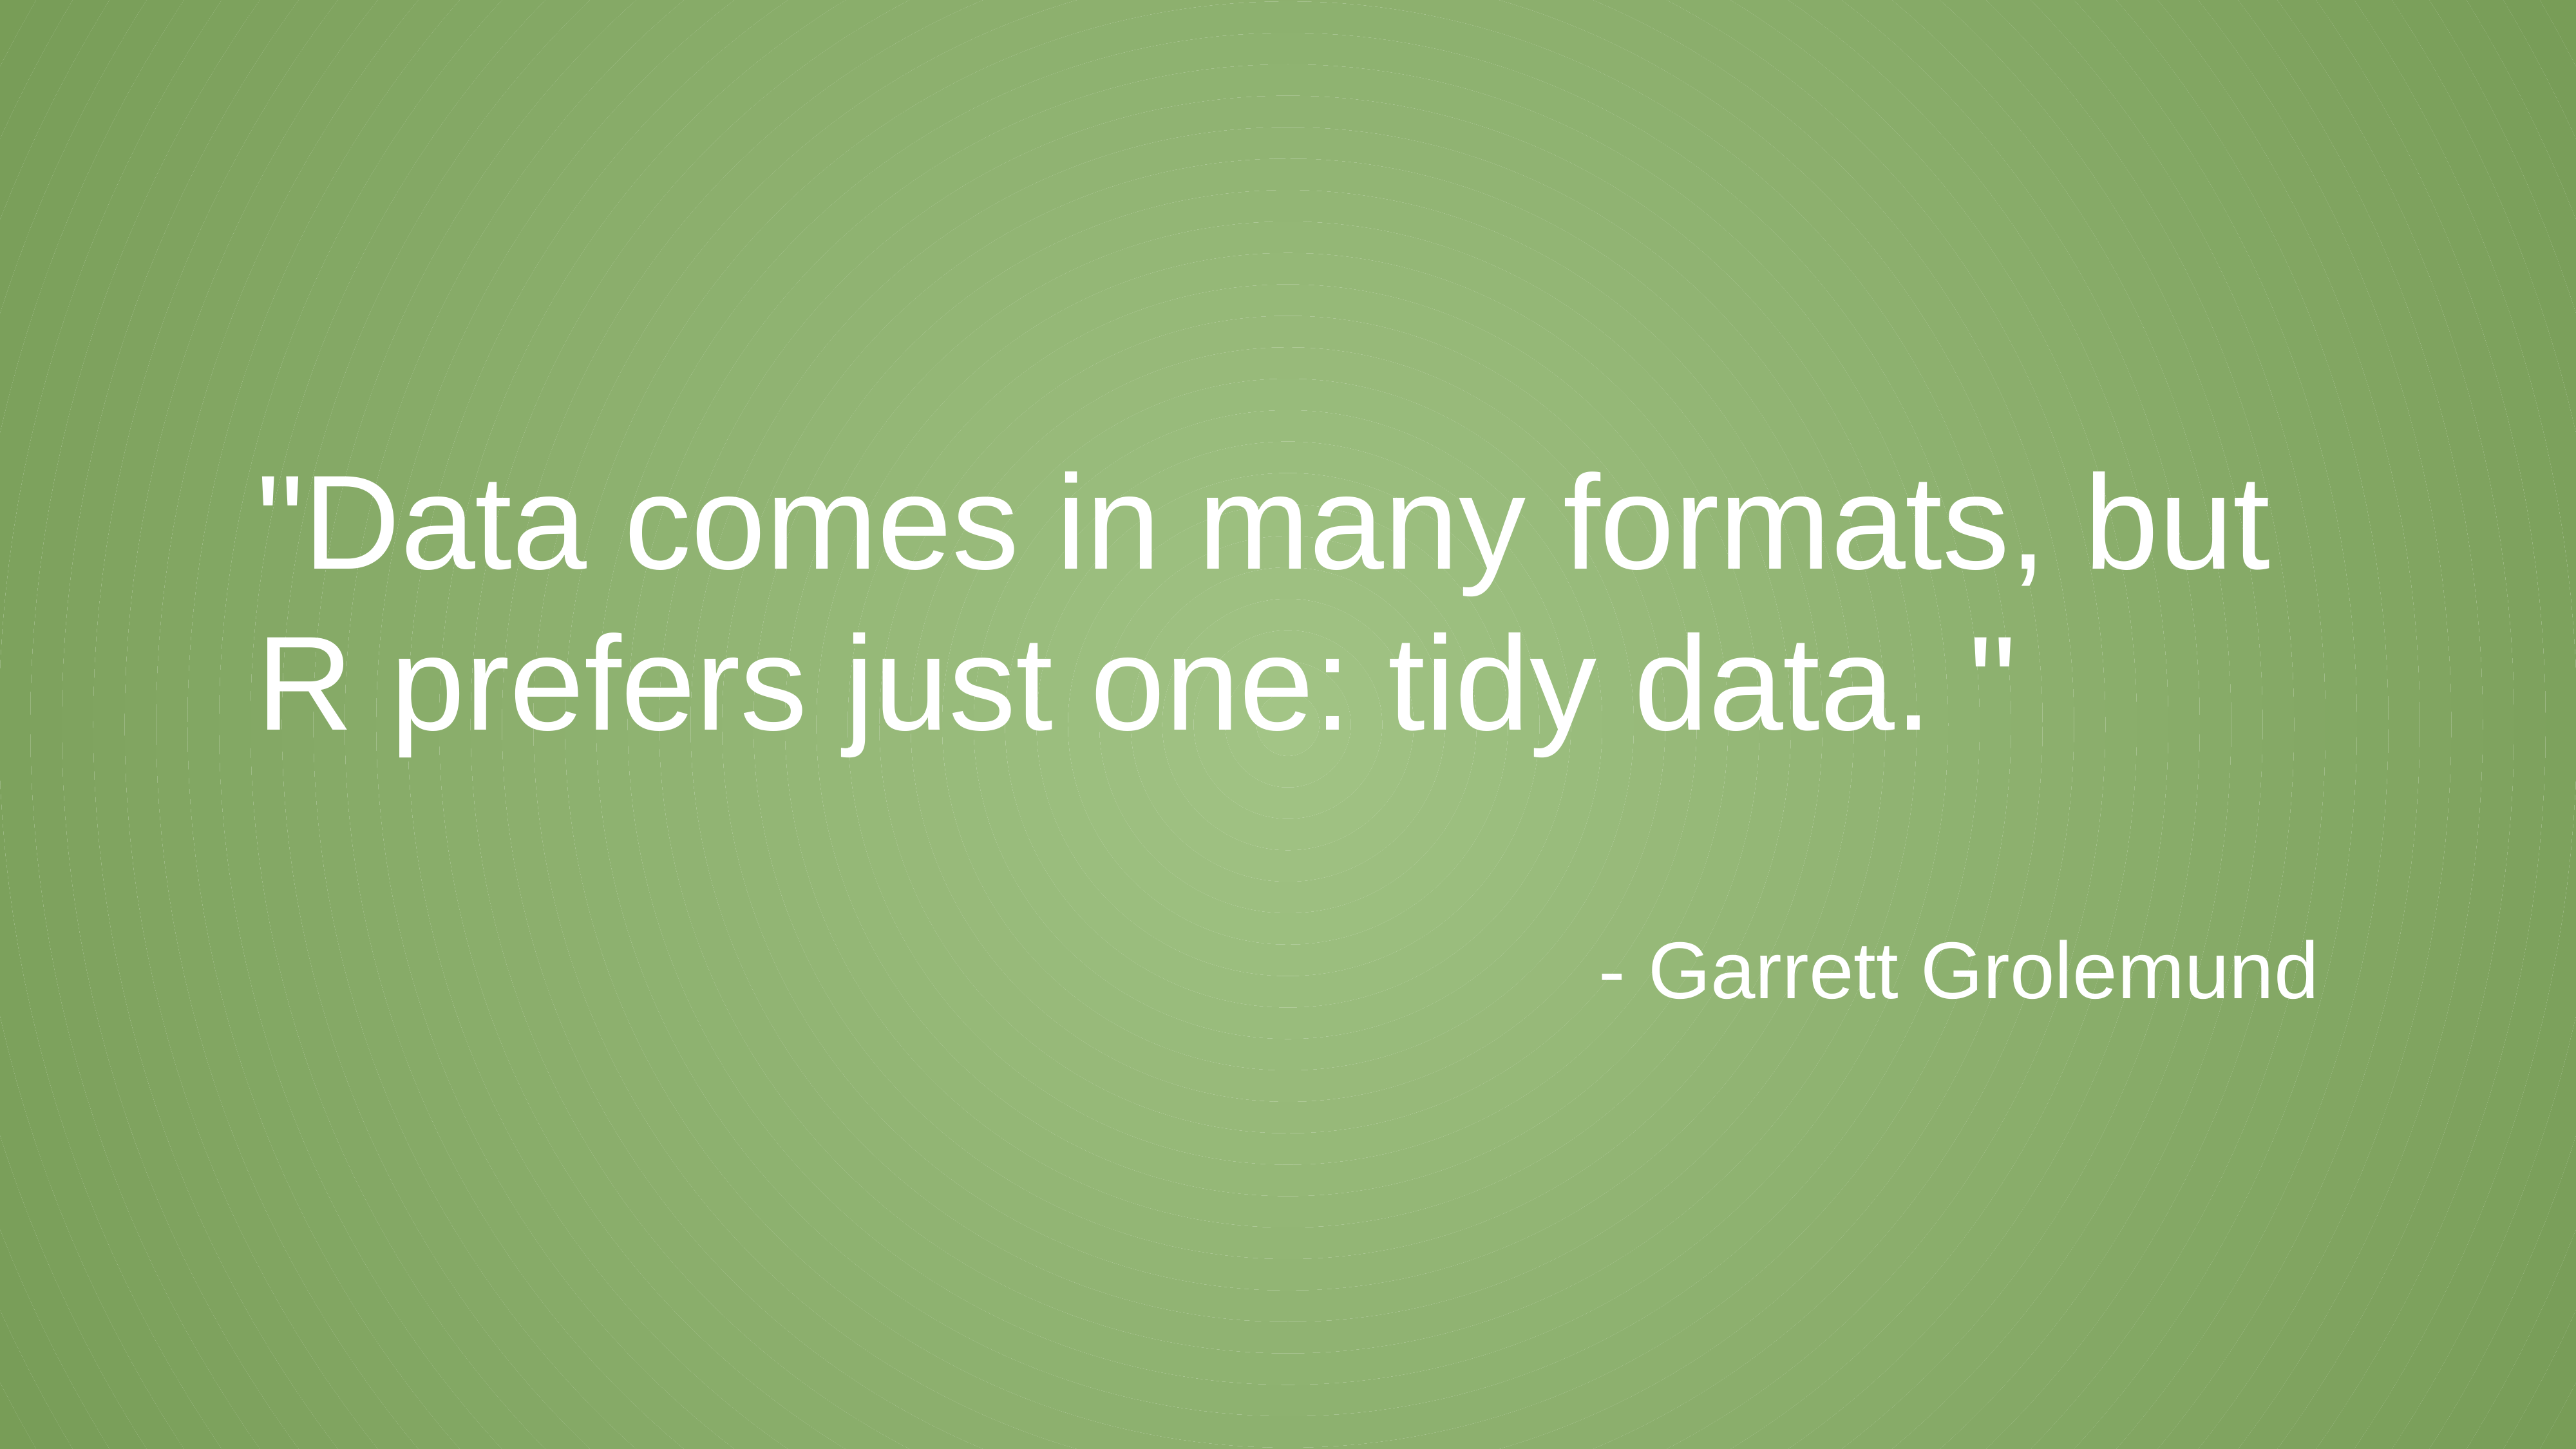

"Data comes in many formats, but R prefers just one: tidy data. "

- Garrett Grolemund